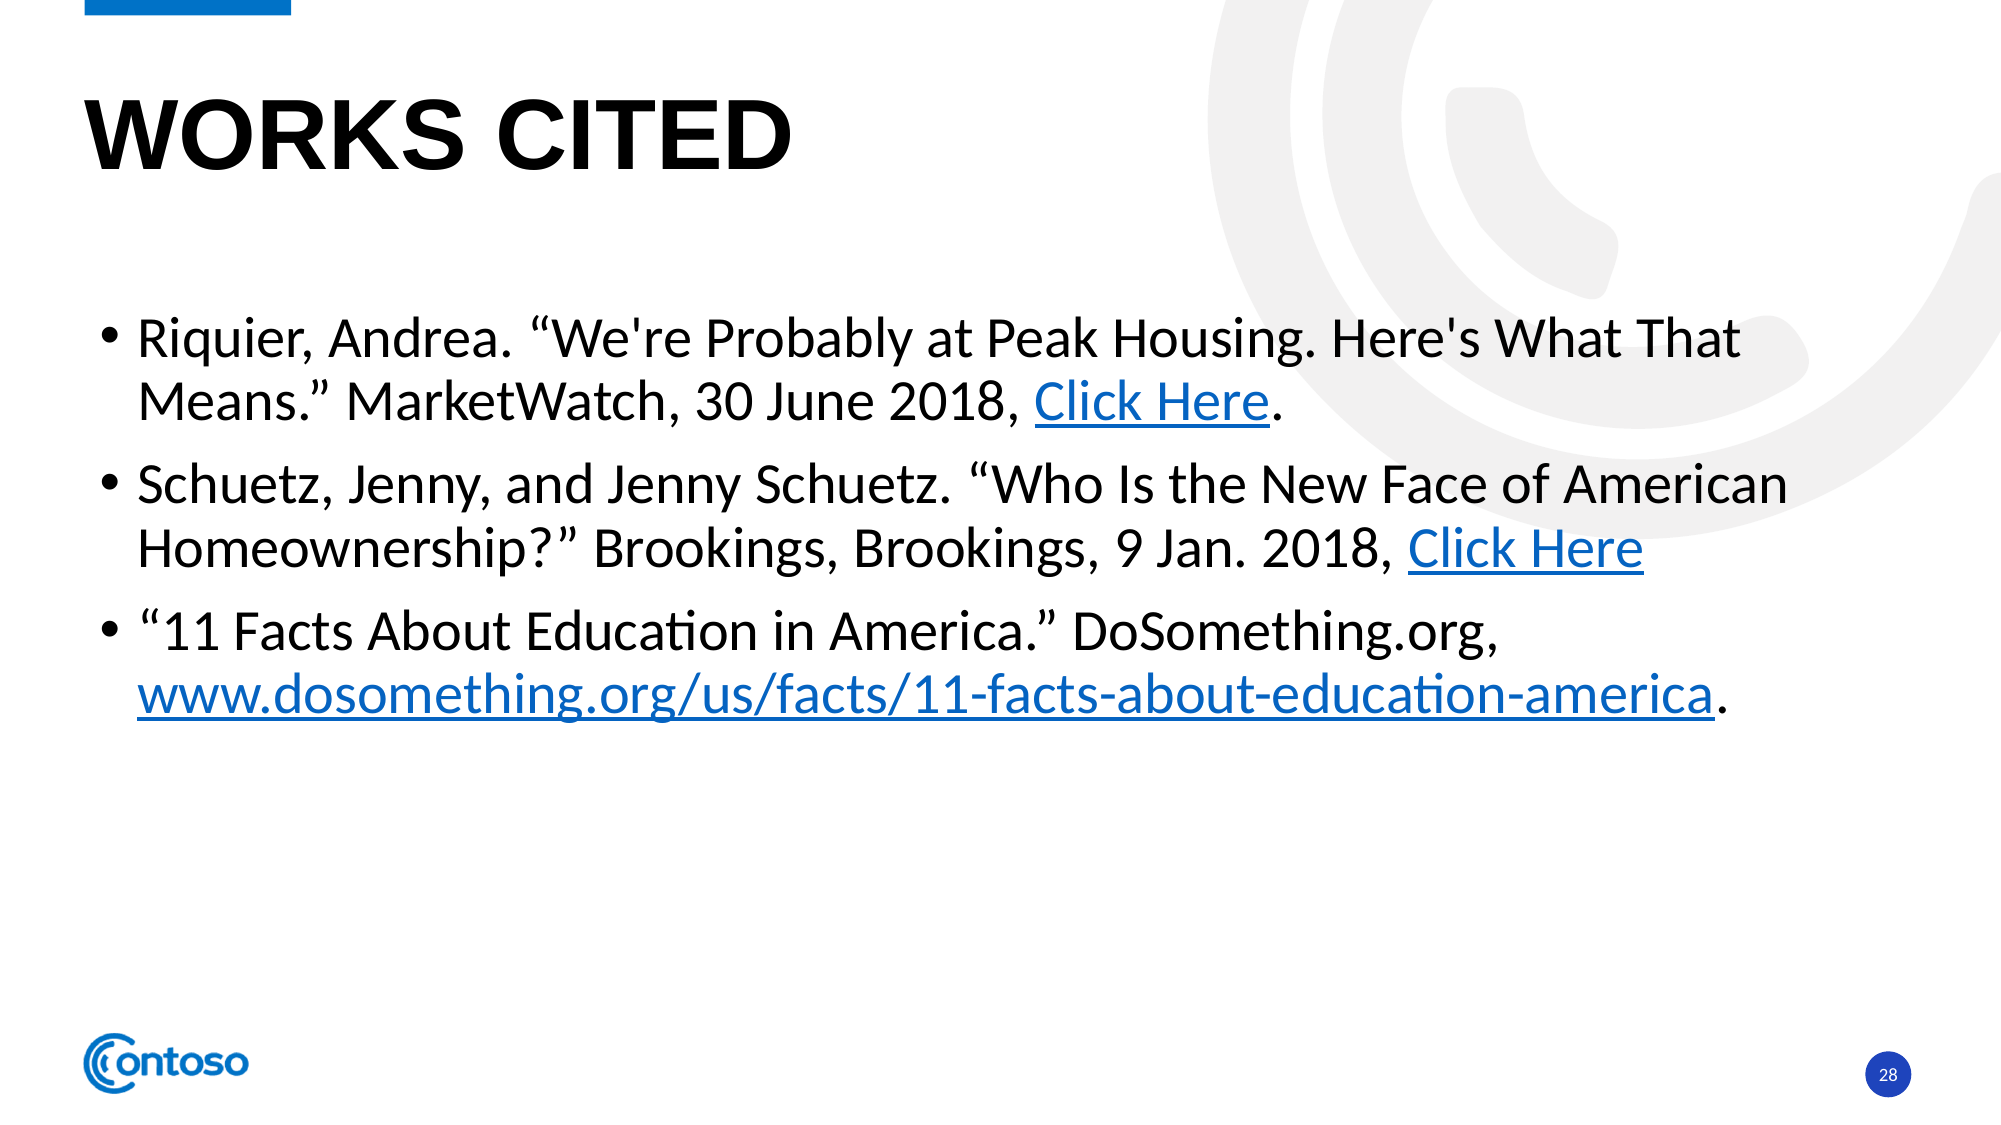

# WORKS CITED
Riquier, Andrea. “We're Probably at Peak Housing. Here's What That Means.” MarketWatch, 30 June 2018, Click Here.
Schuetz, Jenny, and Jenny Schuetz. “Who Is the New Face of American Homeownership?” Brookings, Brookings, 9 Jan. 2018, Click Here
“11 Facts About Education in America.” DoSomething.org, www.dosomething.org/us/facts/11-facts-about-education-america.

28